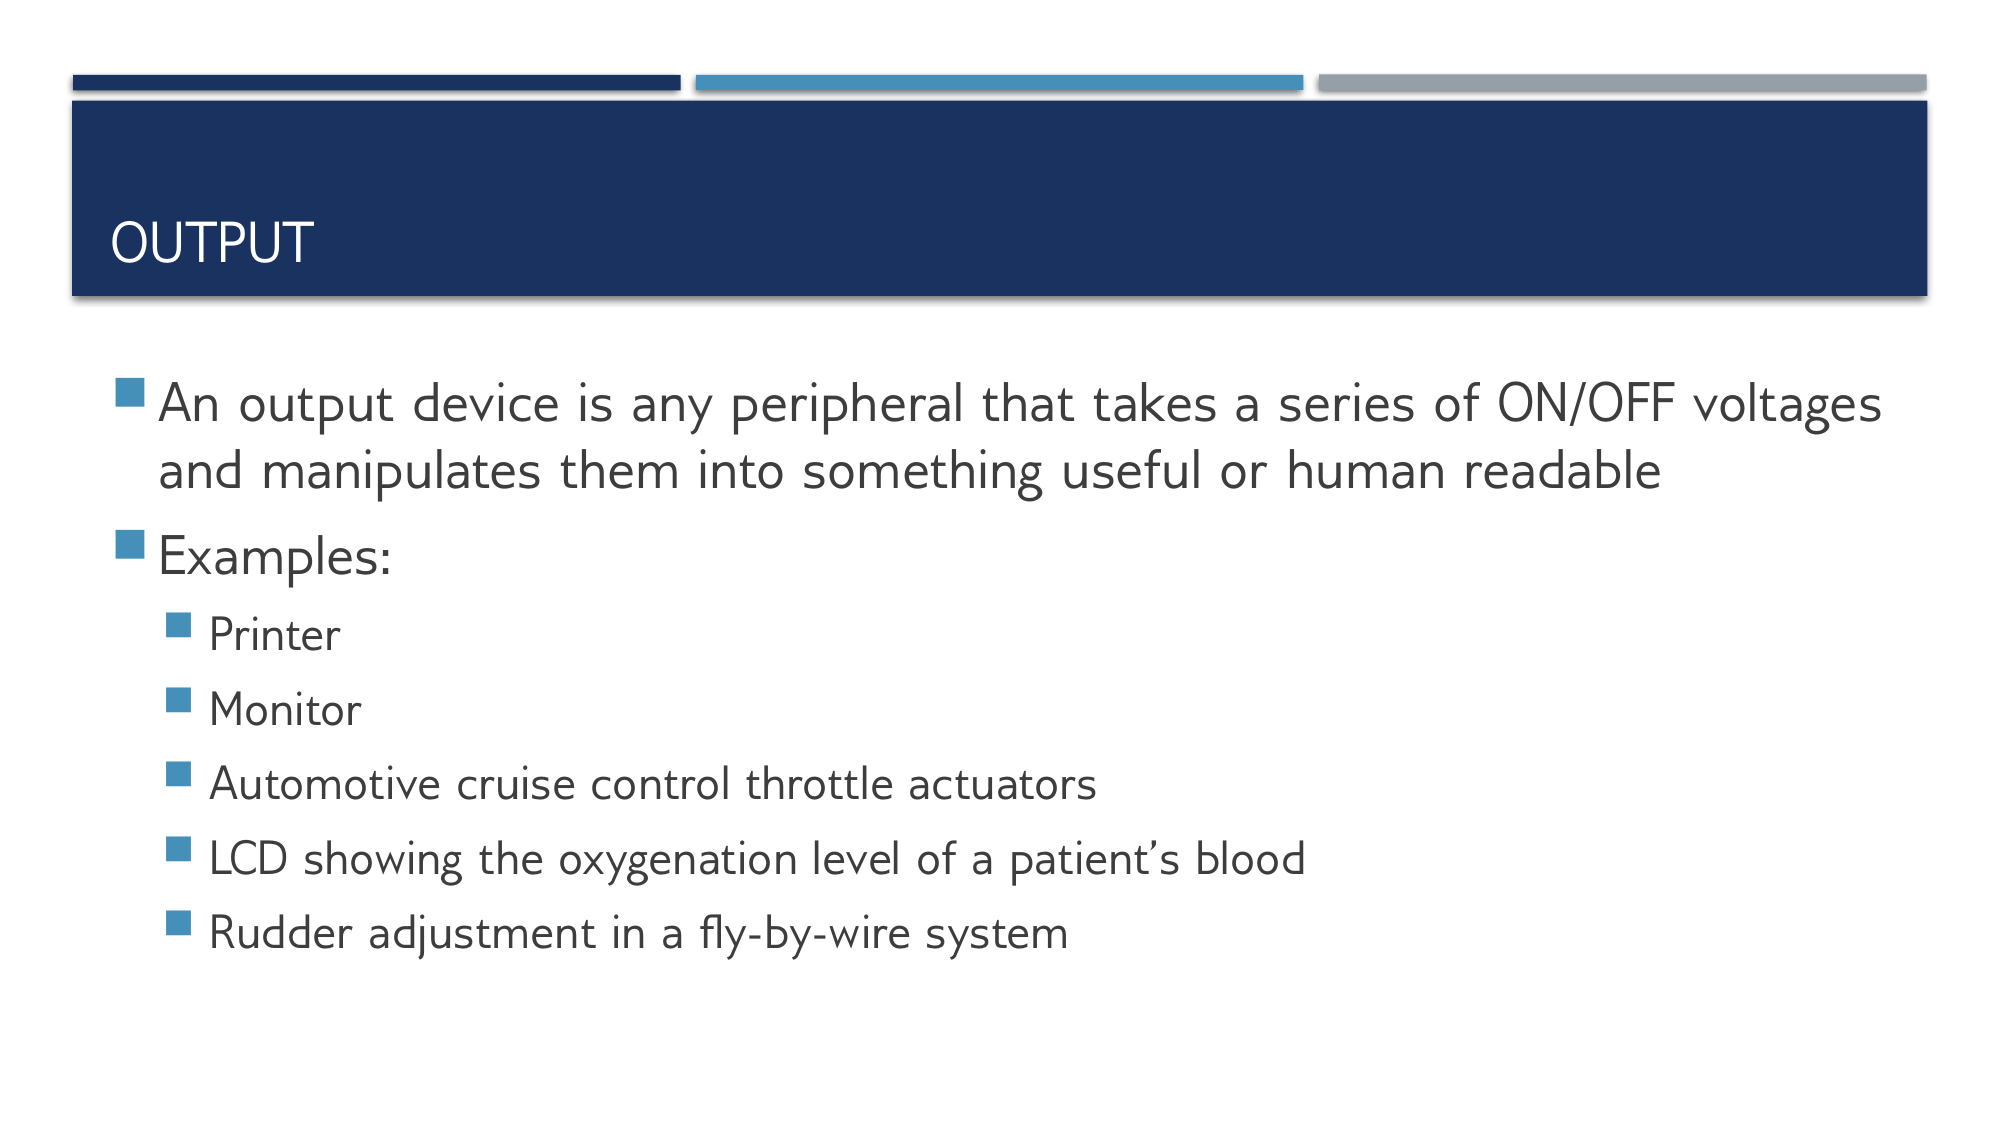

# Output
An output device is any peripheral that takes a series of ON/OFF voltages and manipulates them into something useful or human readable
Examples:
Printer
Monitor
Automotive cruise control throttle actuators
LCD showing the oxygenation level of a patient’s blood
Rudder adjustment in a fly-by-wire system